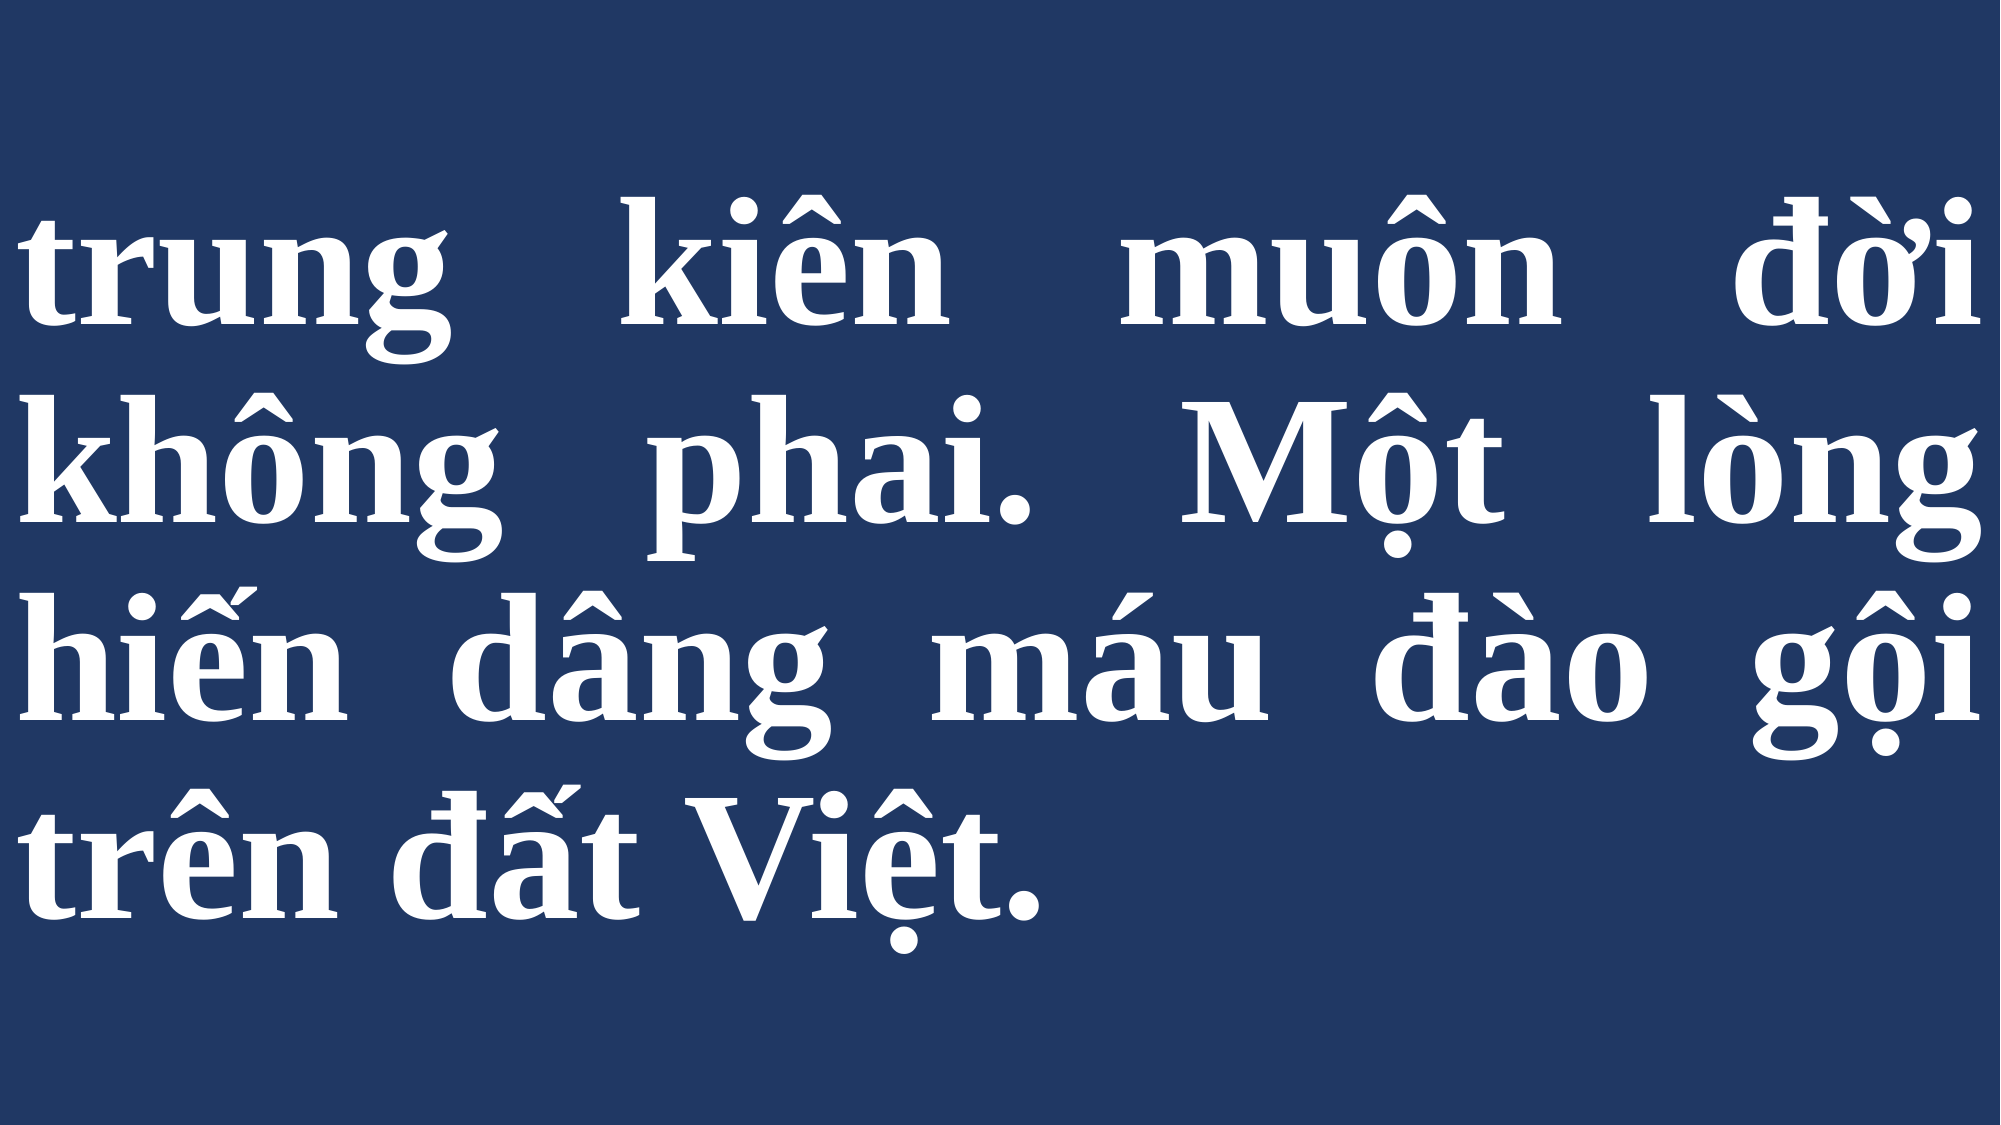

# trung kiên muôn đời không phai. Một lòng hiến dâng máu đào gội trên đất Việt.